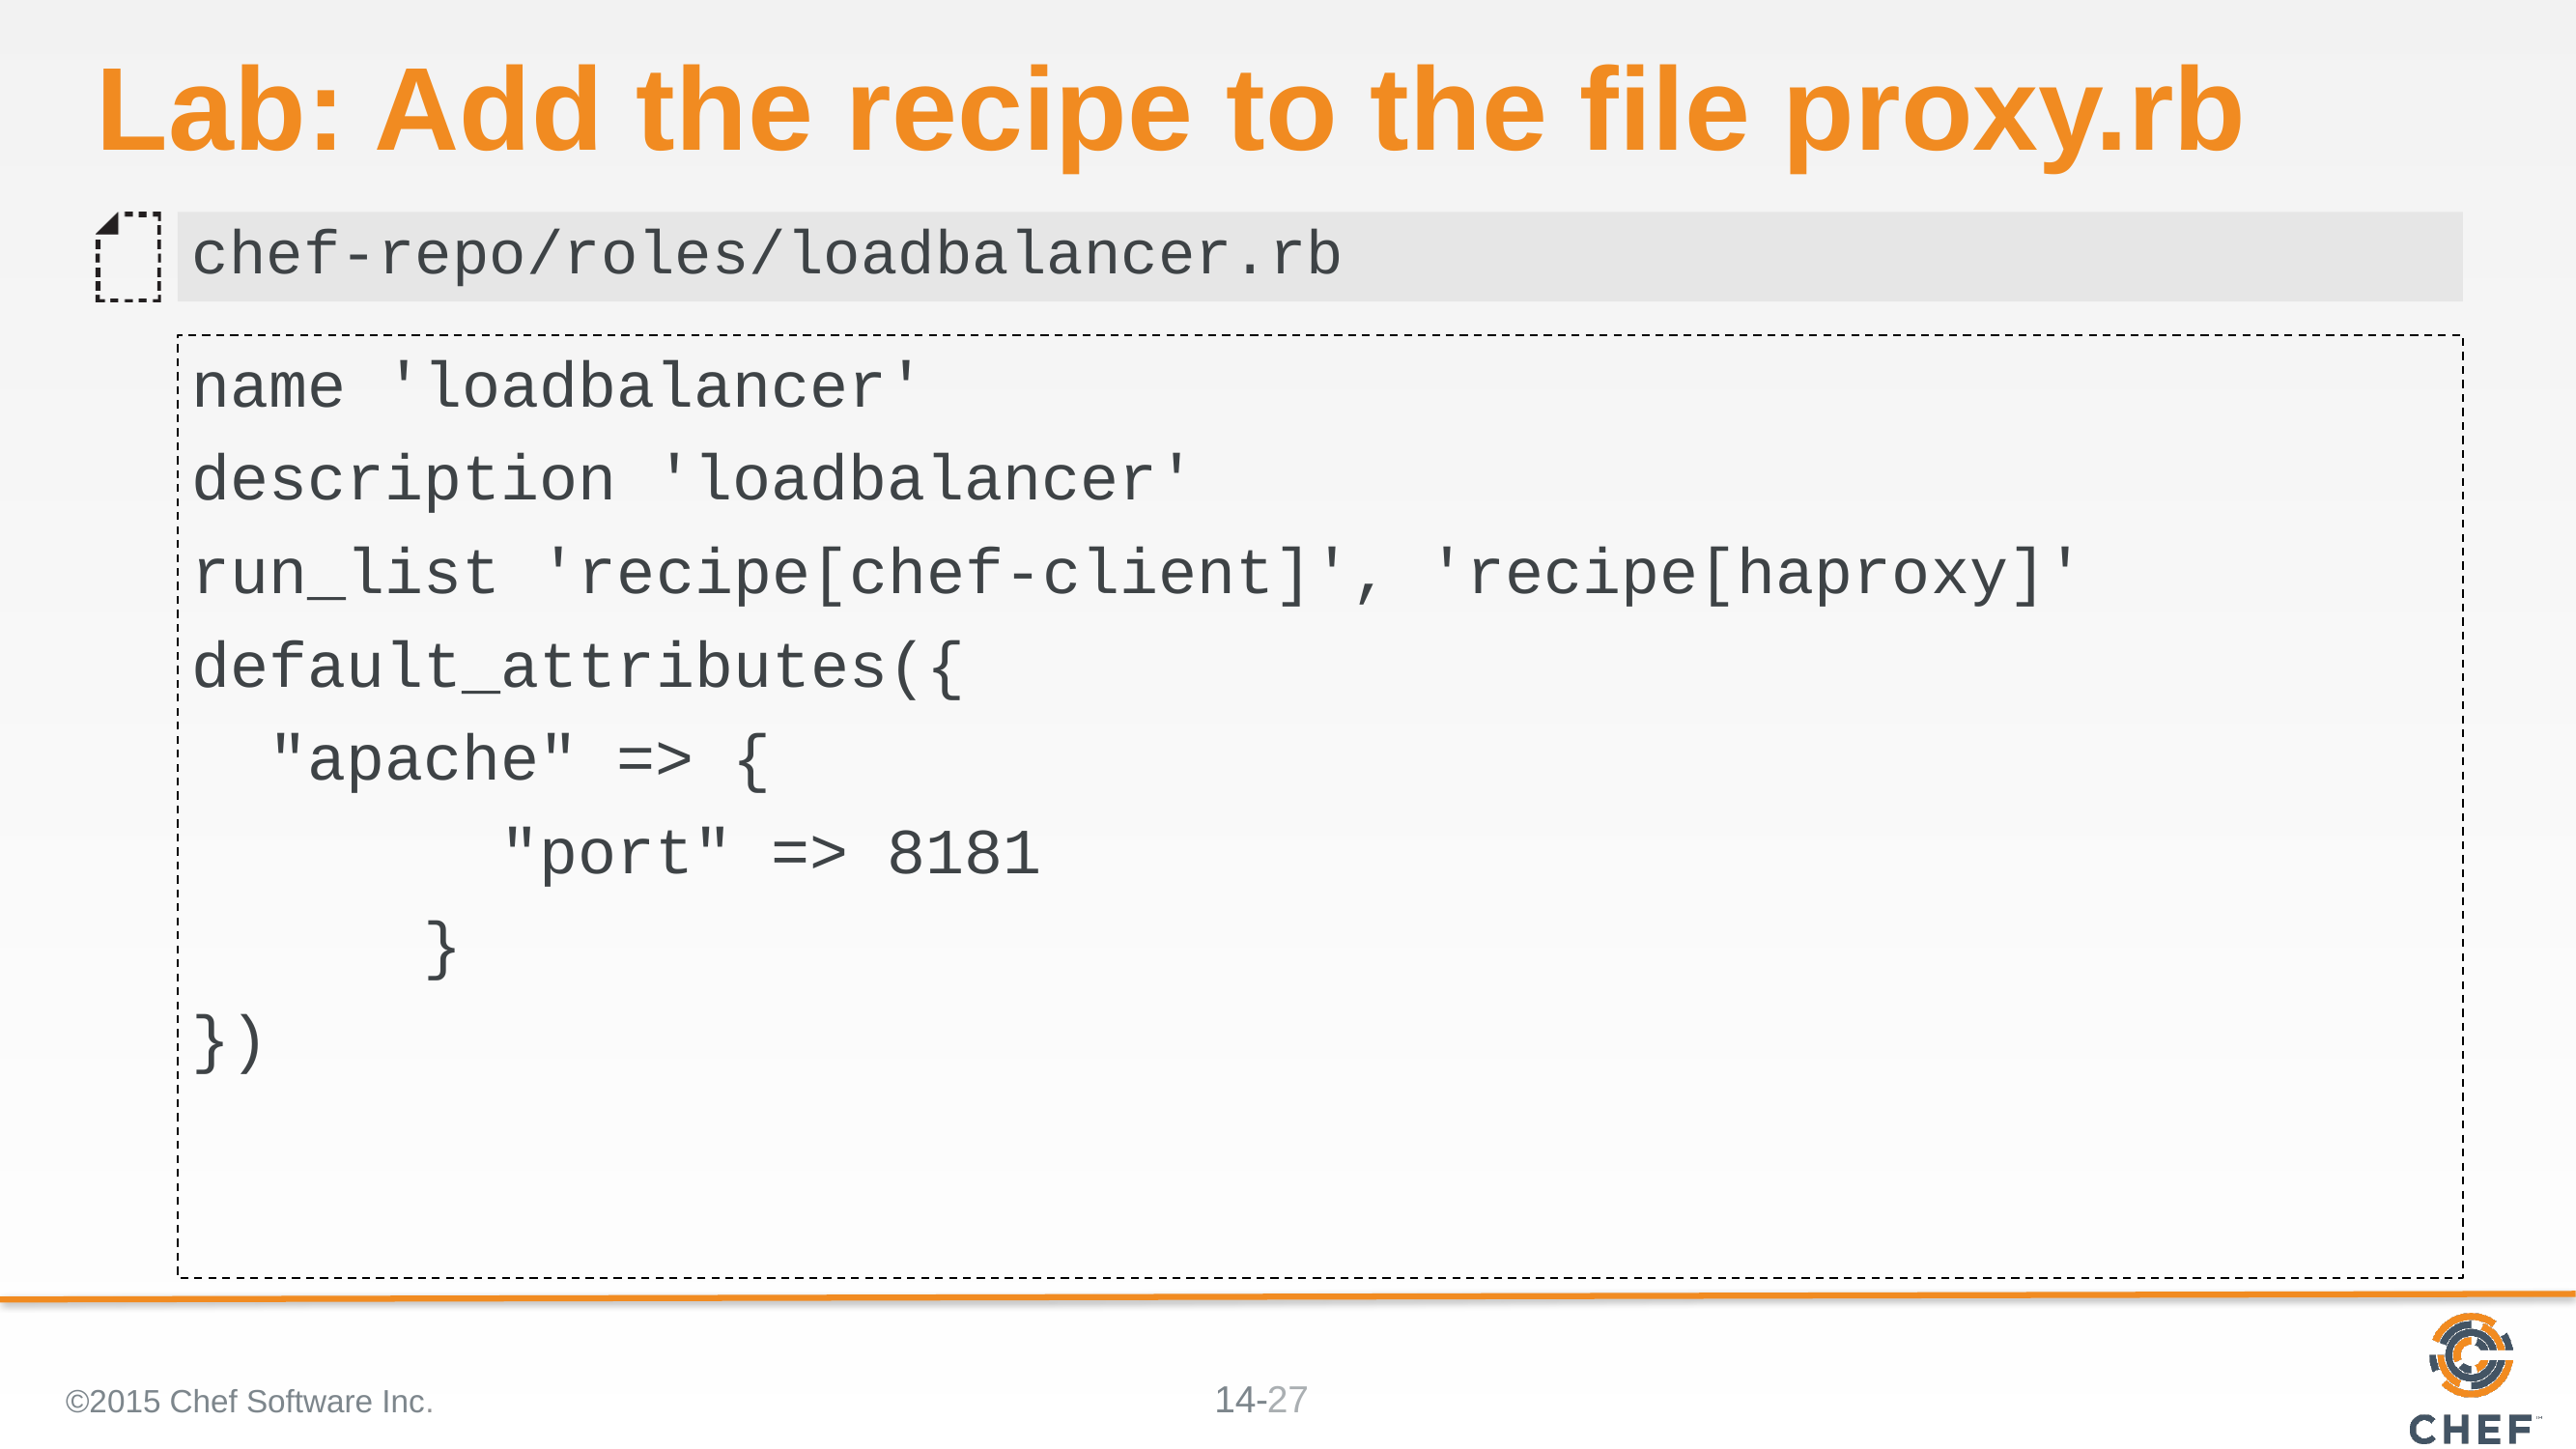

# Lab: Add the recipe to the file proxy.rb
chef-repo/roles/loadbalancer.rb
name 'loadbalancer'
description 'loadbalancer'
run_list 'recipe[chef-client]', 'recipe[haproxy]'
default_attributes({
  "apache" => {
        "port" => 8181
      }
})

©2015 Chef Software Inc.
27